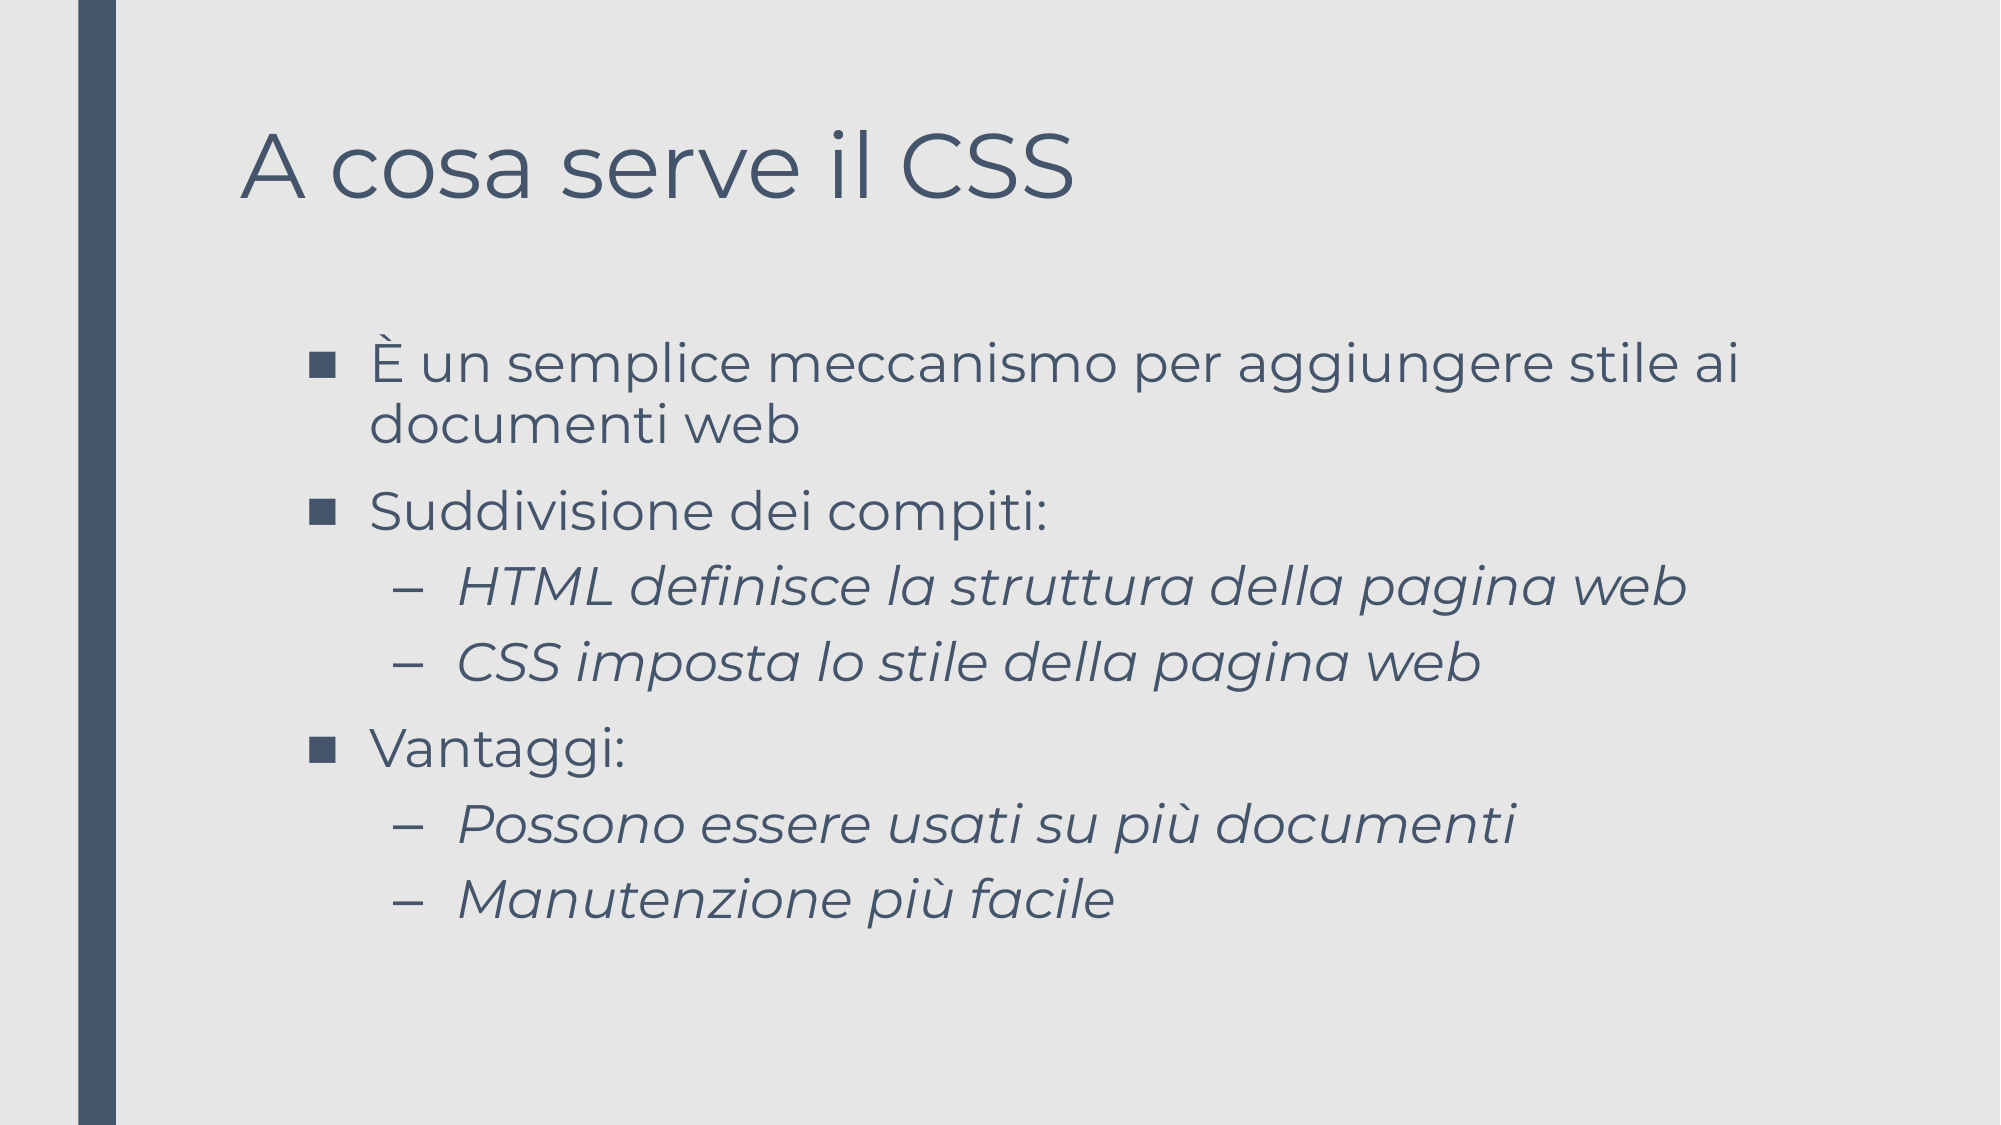

# A cosa serve il CSS
È un semplice meccanismo per aggiungere stile ai documenti web
Suddivisione dei compiti:
HTML definisce la struttura della pagina web
CSS imposta lo stile della pagina web
Vantaggi:
Possono essere usati su più documenti
Manutenzione più facile